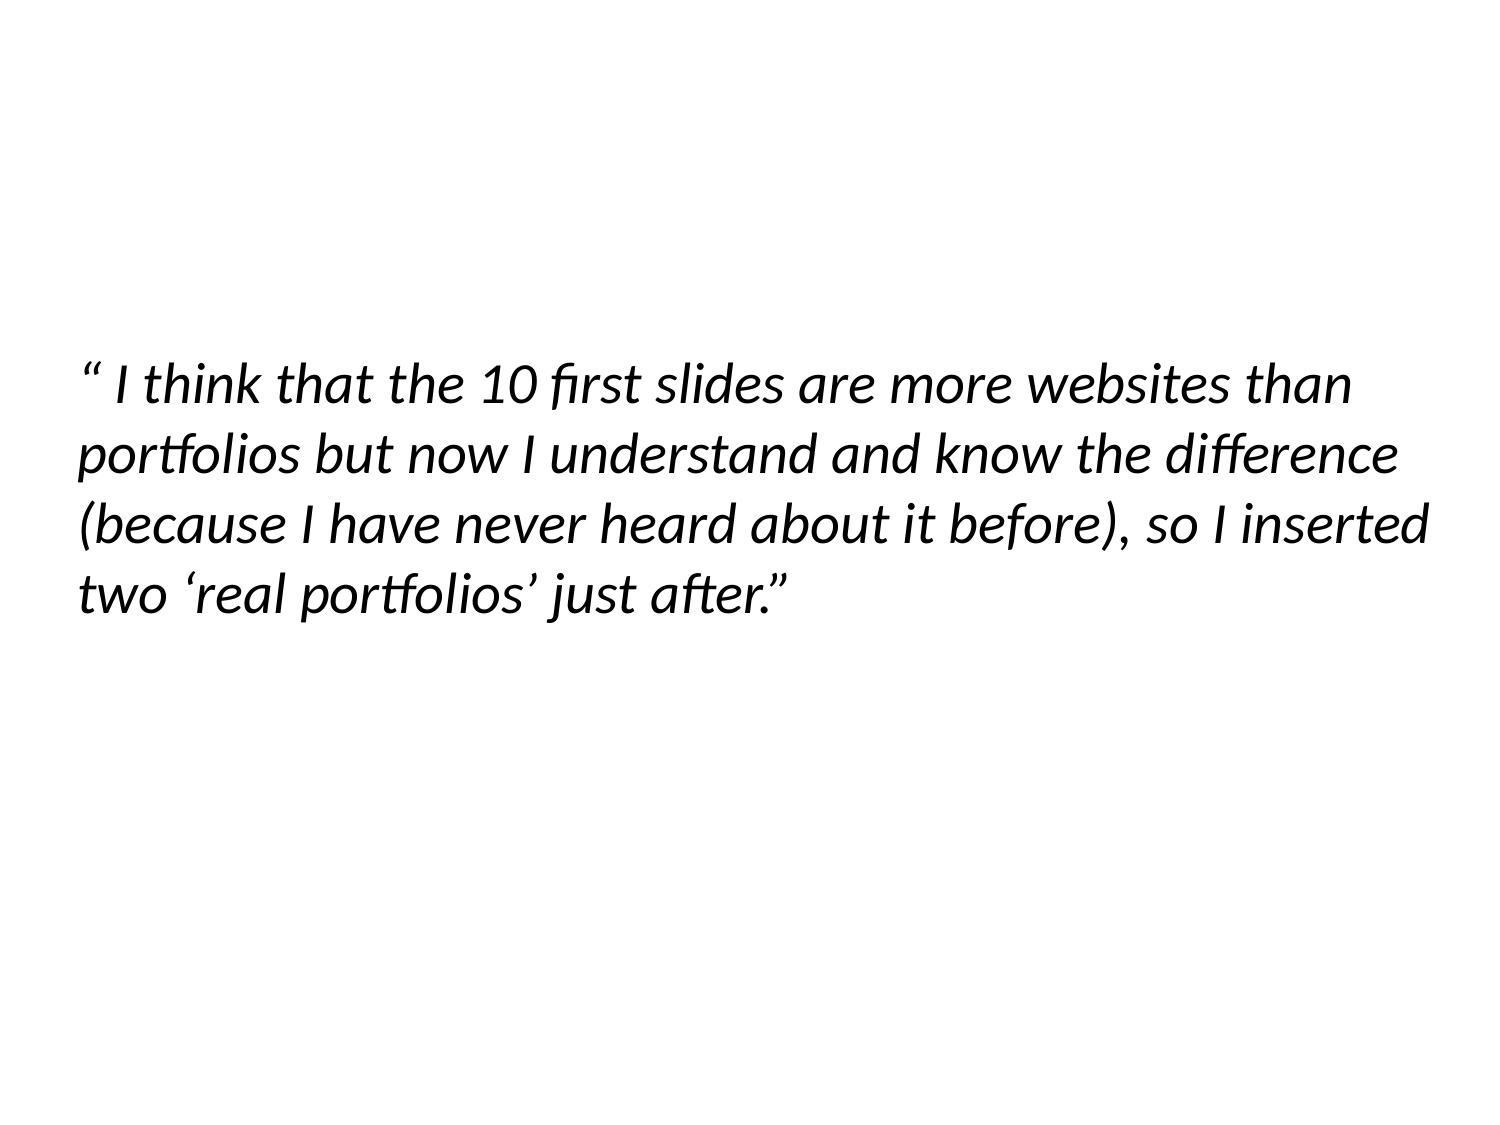

“ I think that the 10 first slides are more websites than portfolios but now I understand and know the difference (because I have never heard about it before), so I inserted two ‘real portfolios’ just after.”